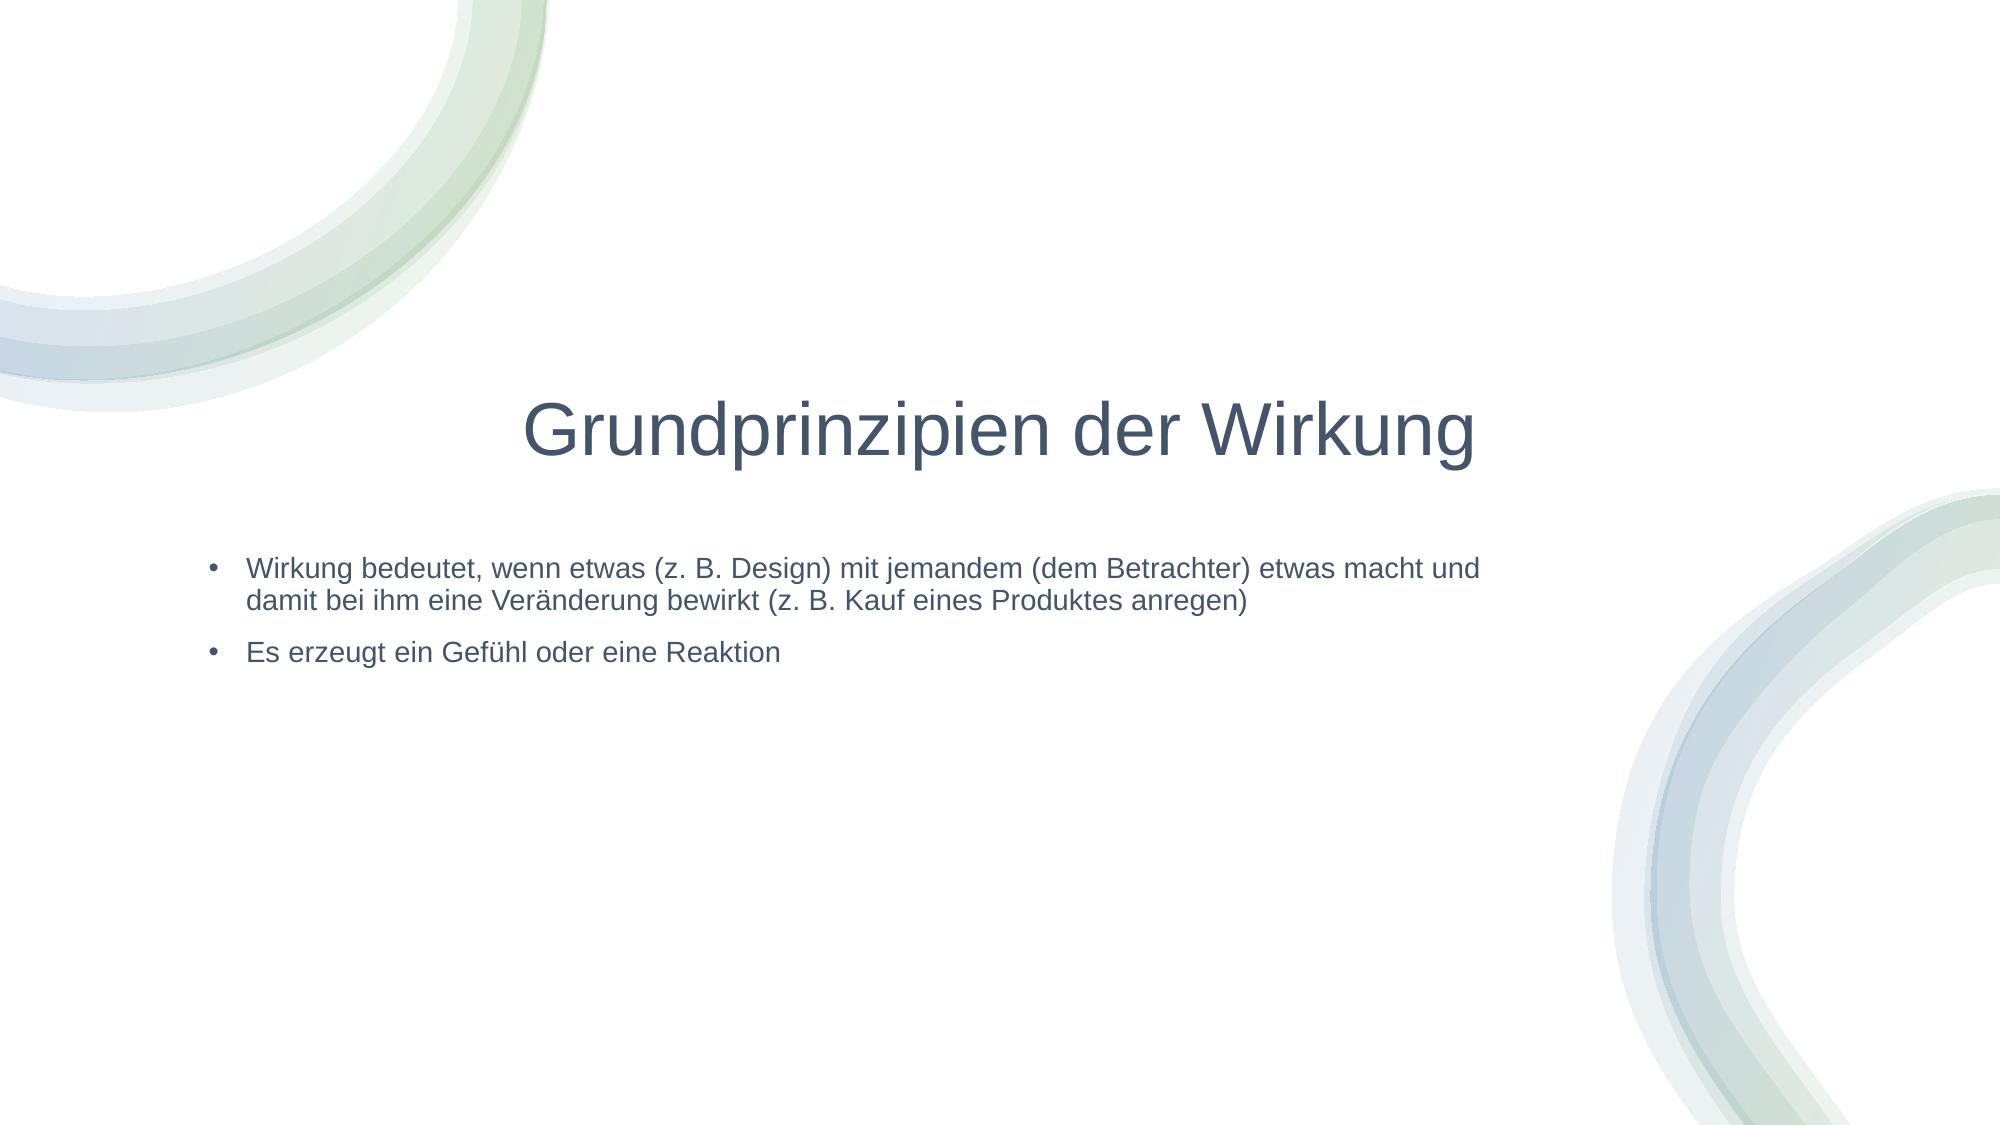

# Grundprinzipien der Wirkung
Wirkung bedeutet, wenn etwas (z. B. Design) mit jemandem (dem Betrachter) etwas macht und damit bei ihm eine Veränderung bewirkt (z. B. Kauf eines Produktes anregen)
Es erzeugt ein Gefühl oder eine Reaktion